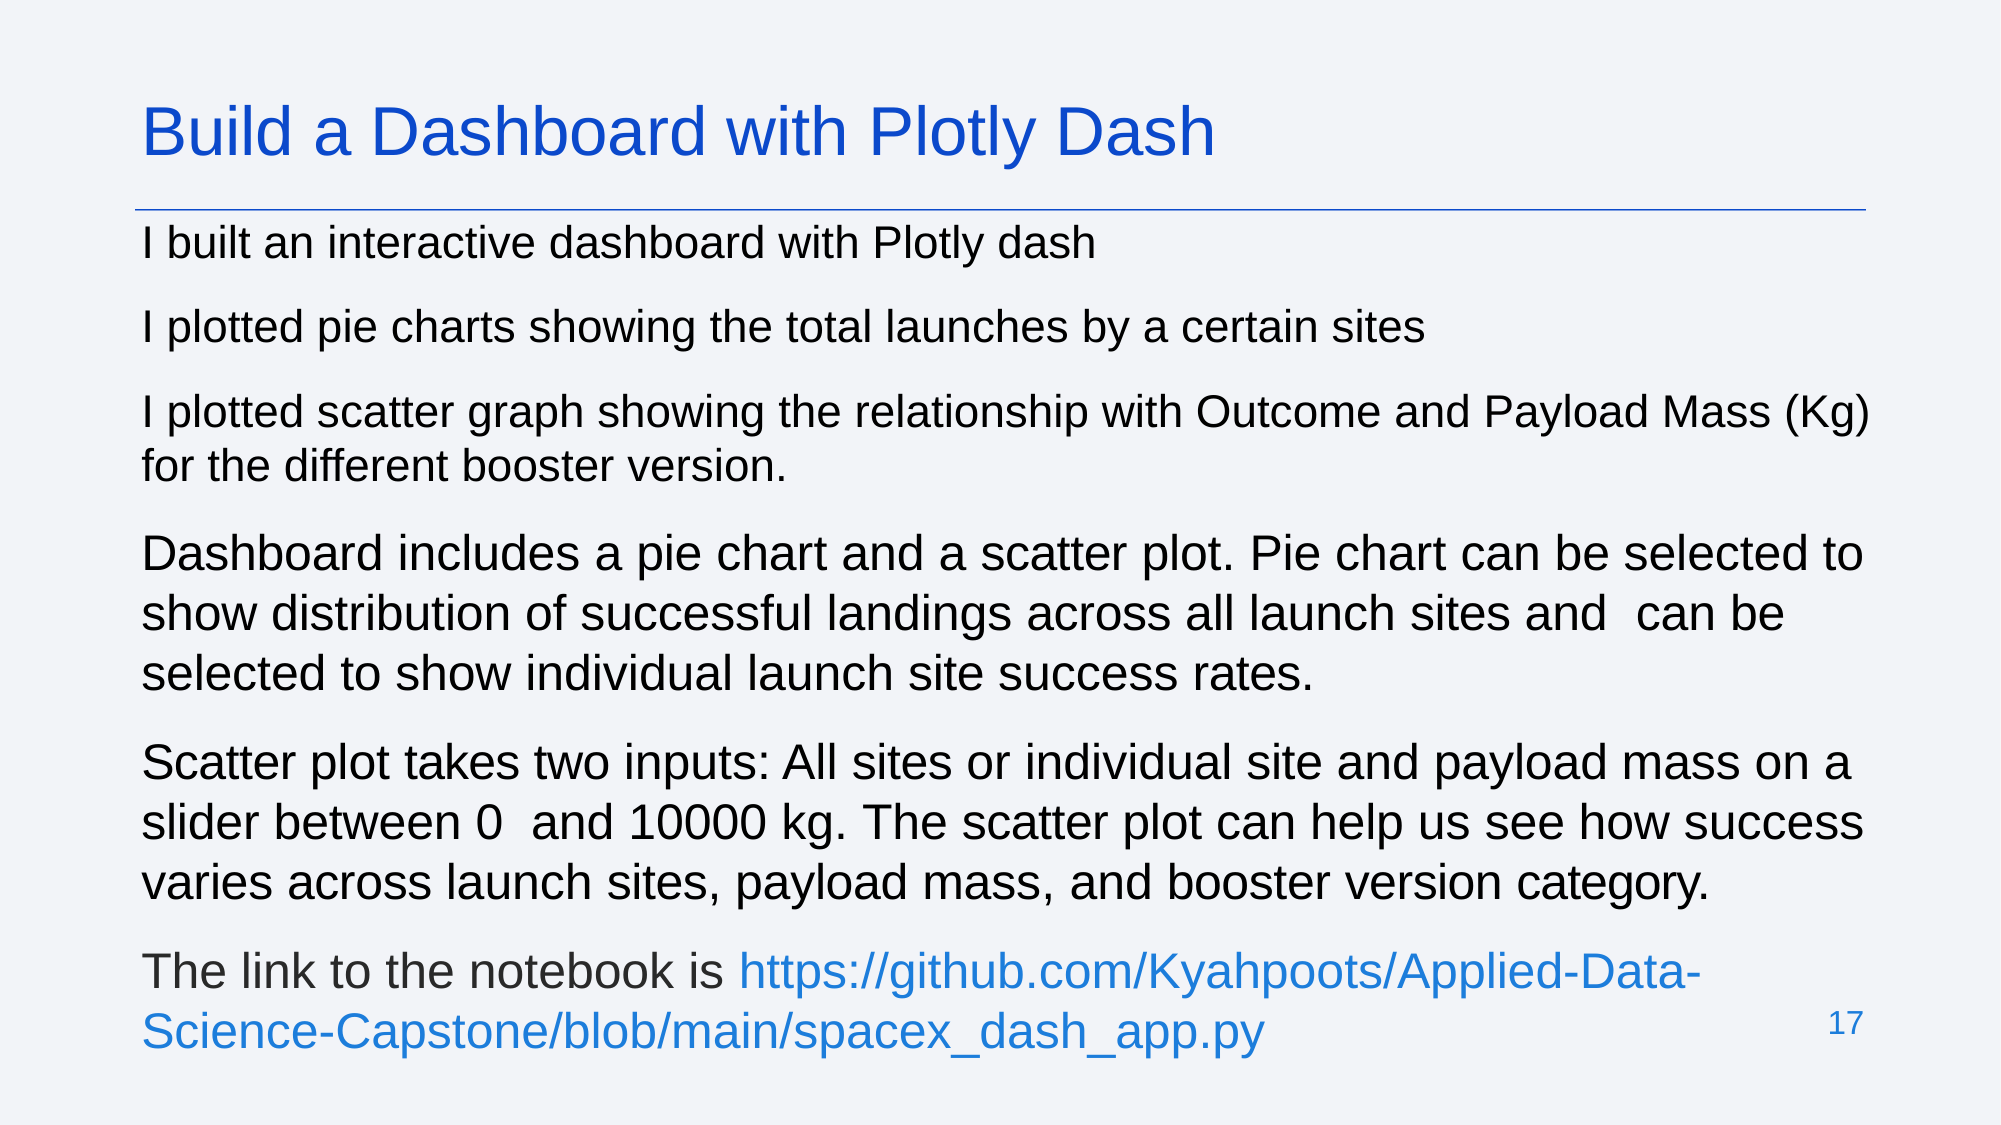

Build a Dashboard with Plotly Dash
I built an interactive dashboard with Plotly dash
I plotted pie charts showing the total launches by a certain sites
I plotted scatter graph showing the relationship with Outcome and Payload Mass (Kg) for the different booster version.
Dashboard includes a pie chart and a scatter plot. Pie chart can be selected to show distribution of successful landings across all launch sites and  can be selected to show individual launch site success rates.
Scatter plot takes two inputs: All sites or individual site and payload mass on a slider between 0  and 10000 kg. The scatter plot can help us see how success varies across launch sites, payload mass, and booster version category.
The link to the notebook is https://github.com/Kyahpoots/Applied-Data-Science-Capstone/blob/main/spacex_dash_app.py

17